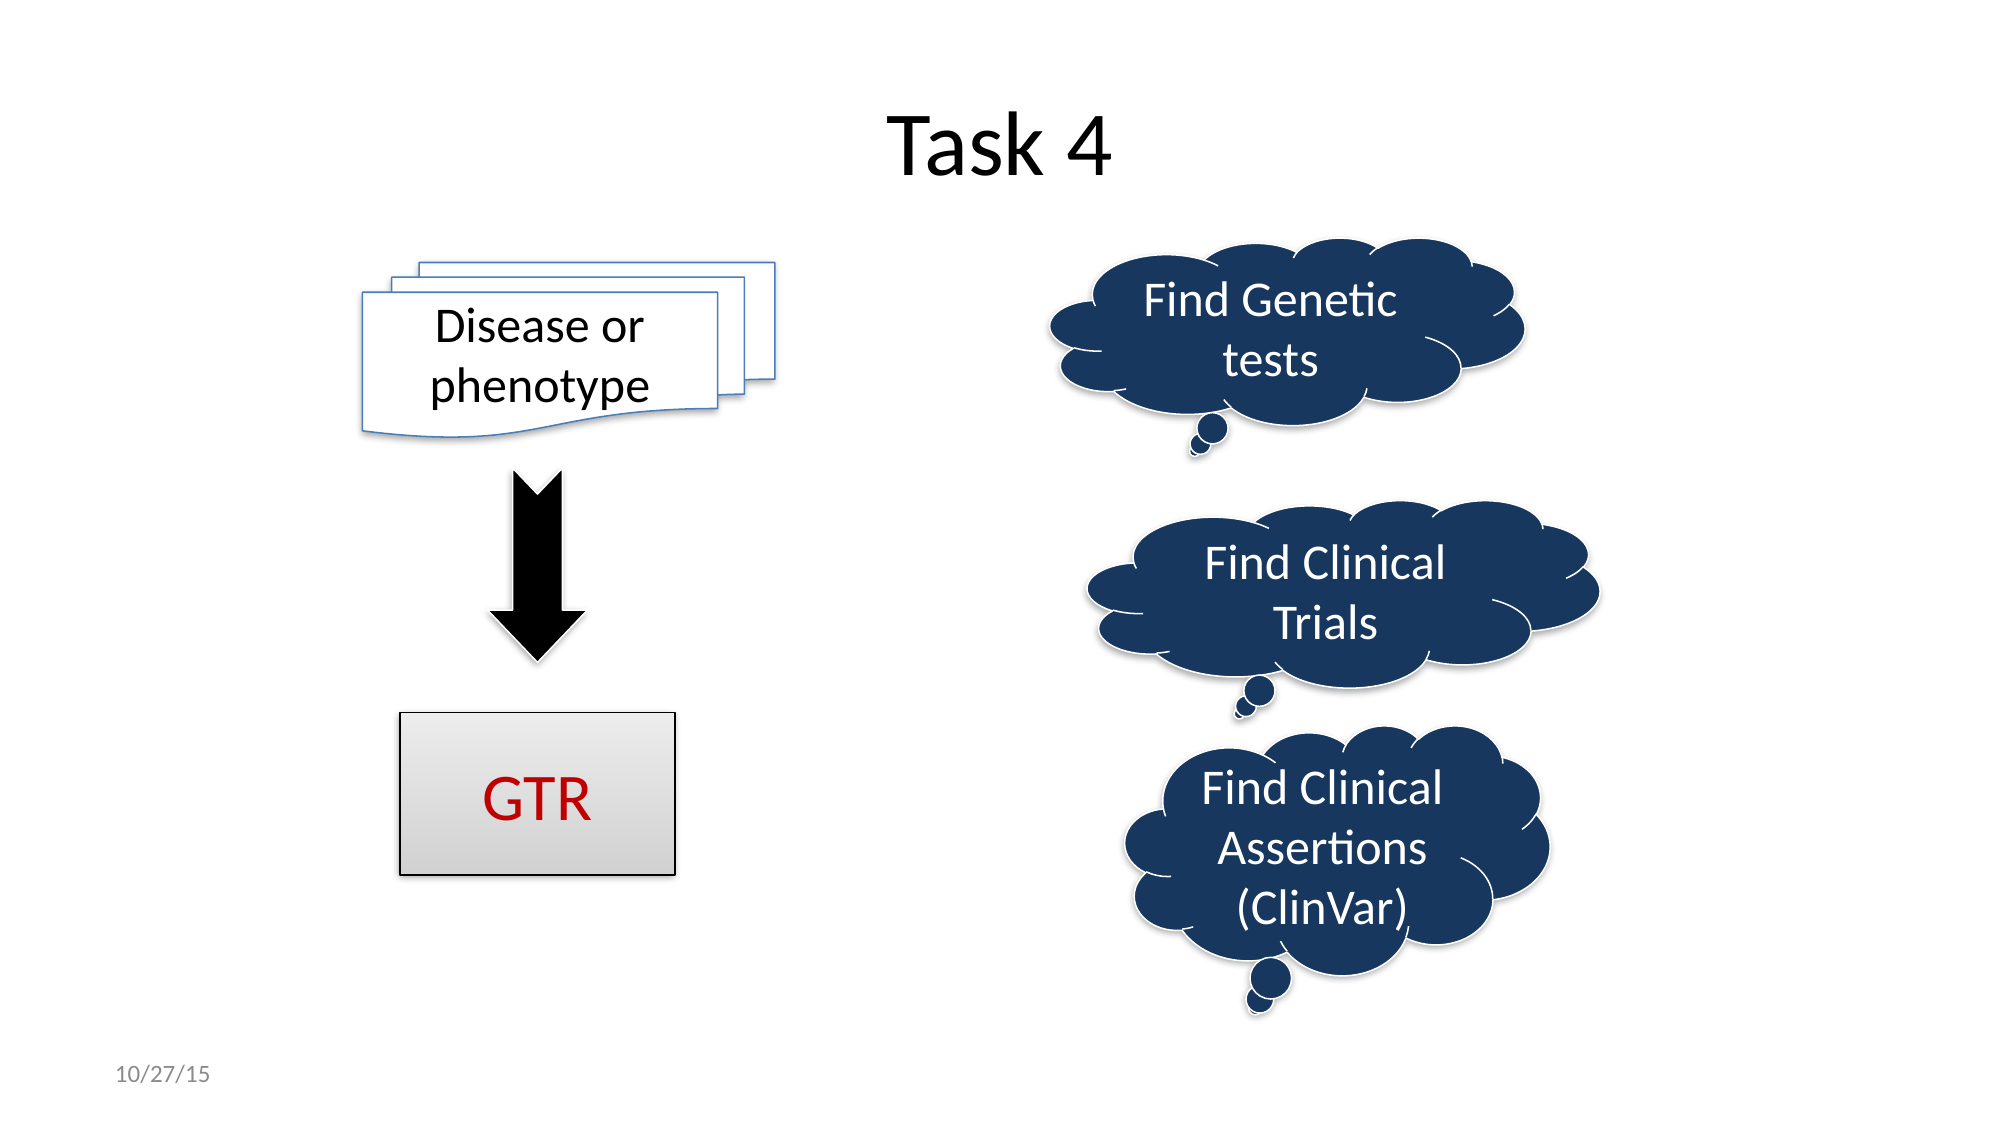

# Task 4
Find Genetic tests
Disease or phenotype
Find Clinical Trials

GTR
Find Clinical Assertions
(ClinVar)
10/27/15
36